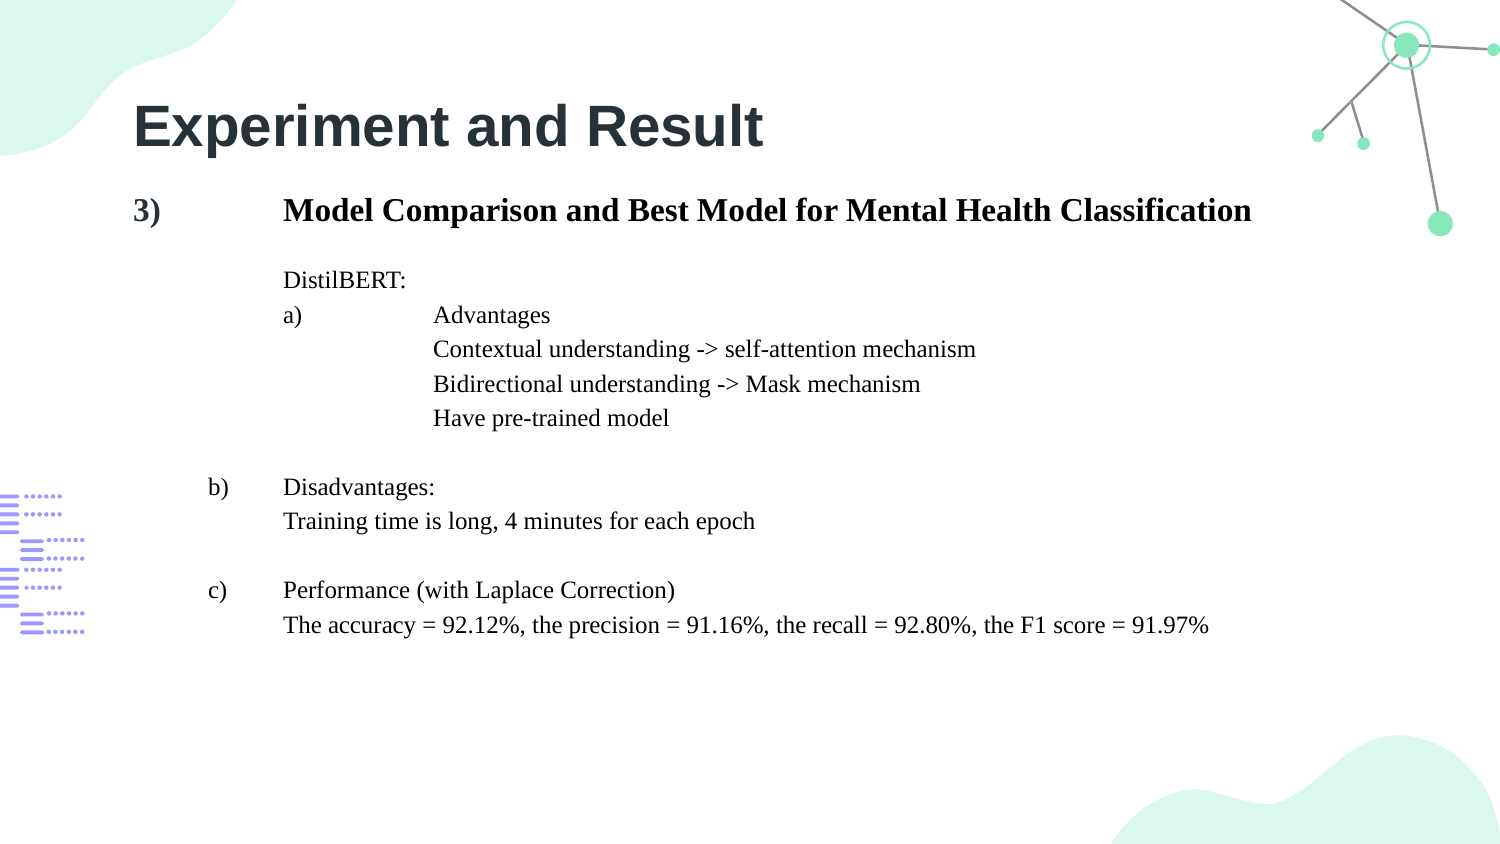

# Experiment and Result

3)	Model Comparison and Best Model for Mental Health Classification

	DistilBERT:
	a) 	Advantages
		Contextual understanding -> self-attention mechanism
		Bidirectional understanding -> Mask mechanism
		Have pre-trained model

b)	Disadvantages:
	Training time is long, 4 minutes for each epoch

c)	Performance (with Laplace Correction)
	The accuracy = 92.12%, the precision = 91.16%, the recall = 92.80%, the F1 score = 91.97%